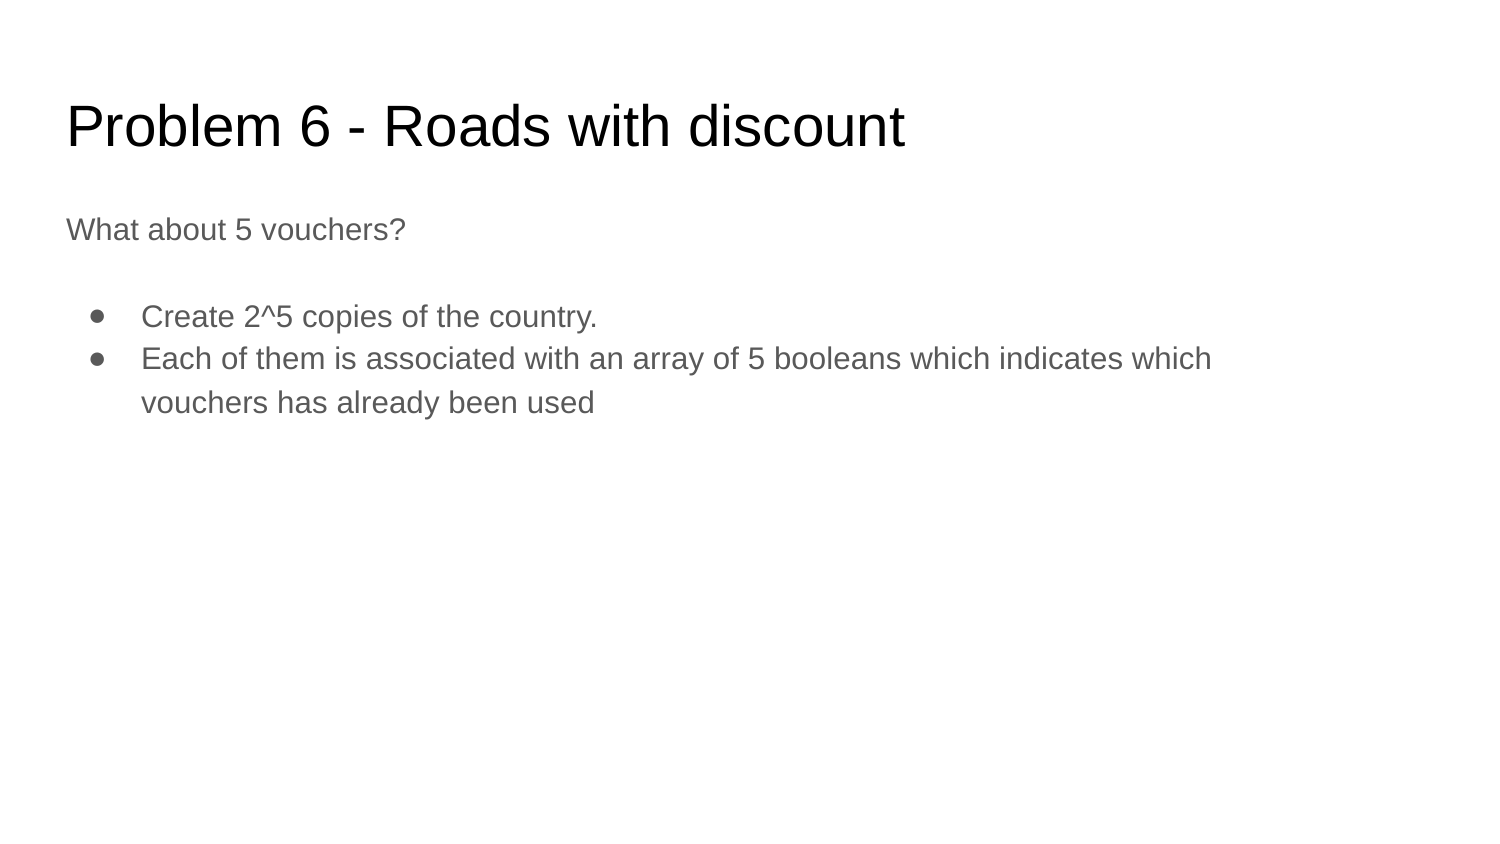

# Problem 6 - Roads with discount

What about 5 vouchers?

Create 2^5 copies of the country.
Each of them is associated with an array of 5 booleans which indicates which vouchers has already been used